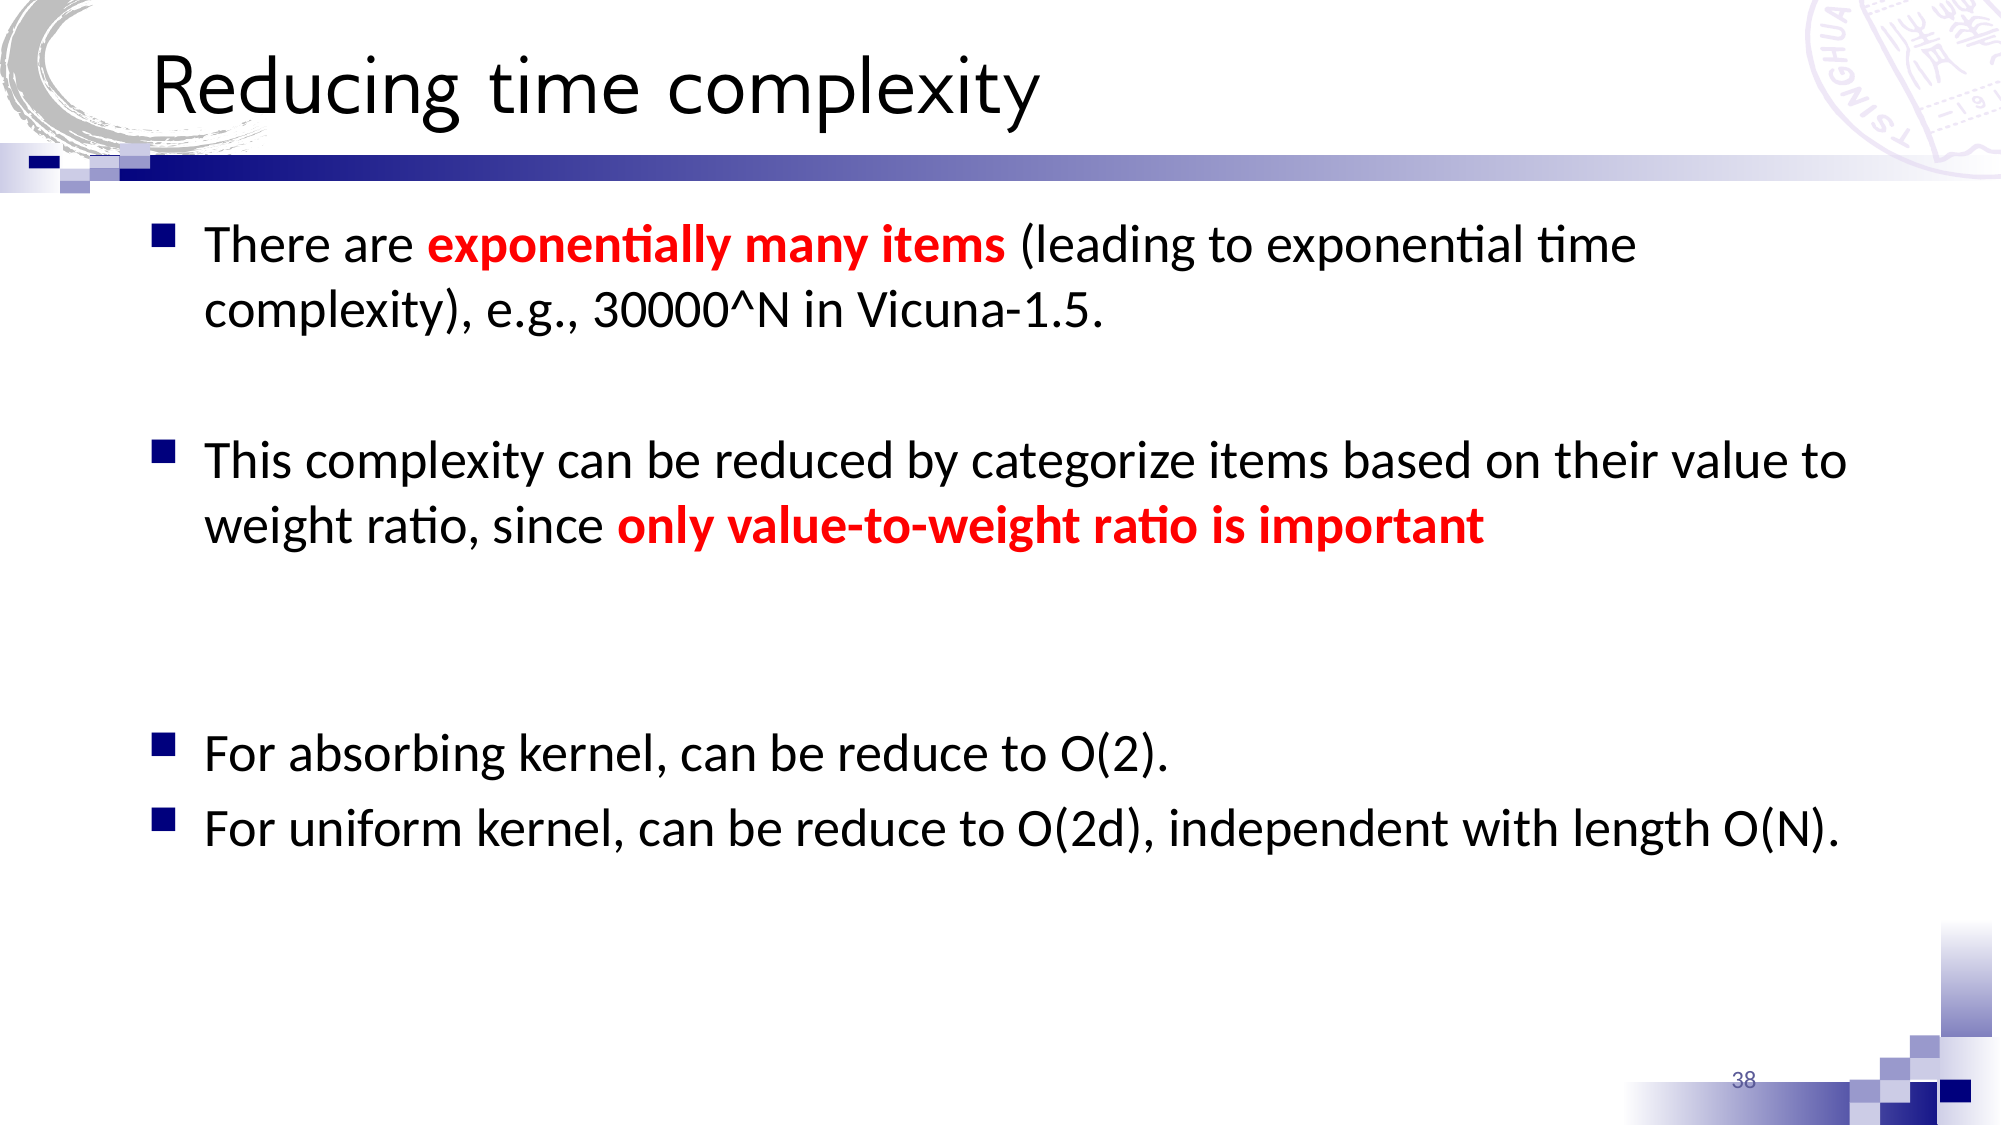

# Reducing time complexity
There are exponentially many items (leading to exponential time complexity), e.g., 30000^N in Vicuna-1.5.

This complexity can be reduced by categorize items based on their value to weight ratio, since only value-to-weight ratio is important

For absorbing kernel, can be reduce to O(2).
For uniform kernel, can be reduce to O(2d), independent with length O(N).